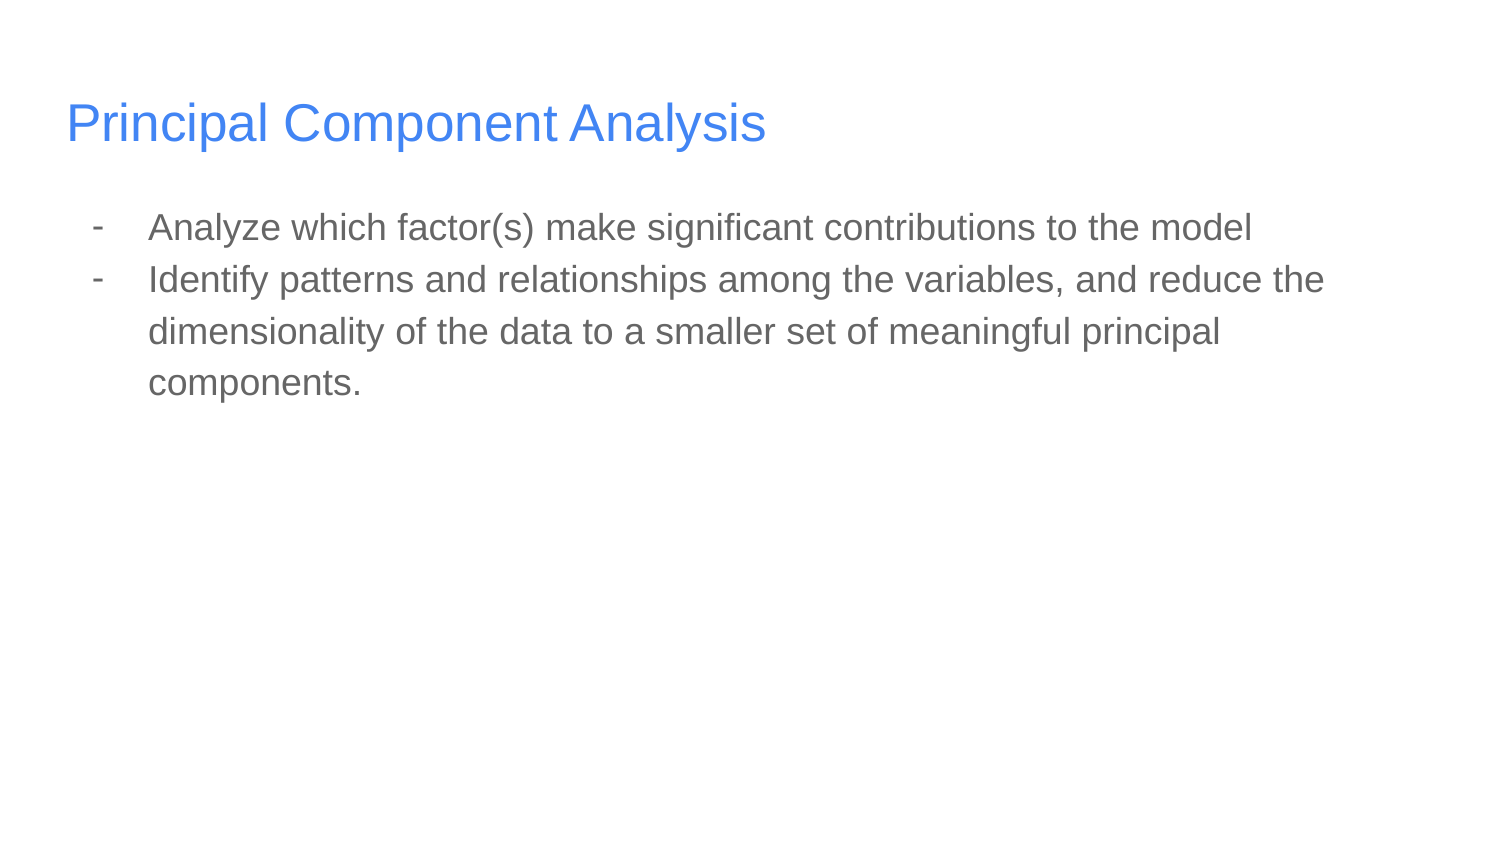

# Principal Component Analysis
Analyze which factor(s) make significant contributions to the model
Identify patterns and relationships among the variables, and reduce the dimensionality of the data to a smaller set of meaningful principal components.